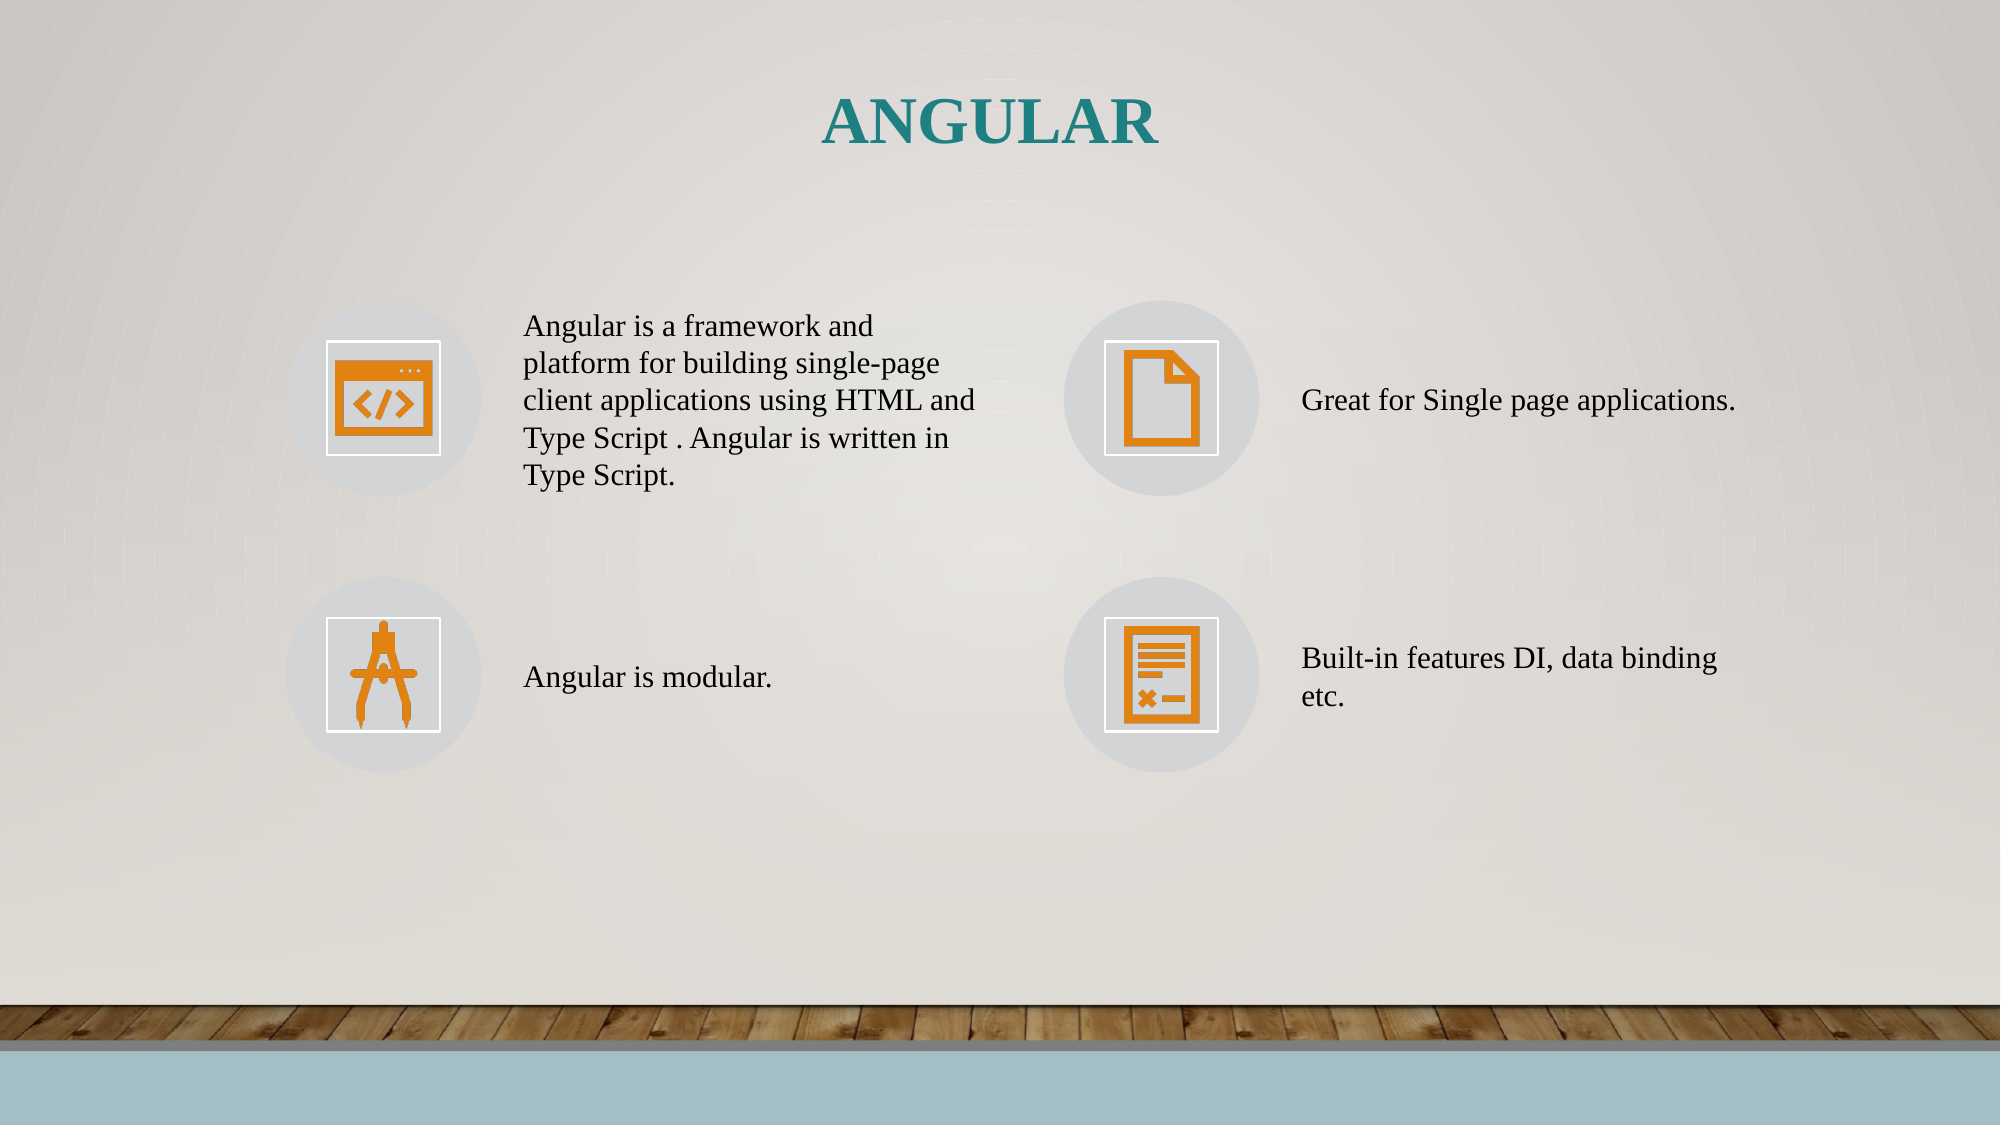

ANGULAR

Angular is a framework and platform for building single-page client applications using HTML and Type Script . Angular is written in Type Script.

Great for Single page applications.

Angular is modular.

Built-in features DI, data binding etc.